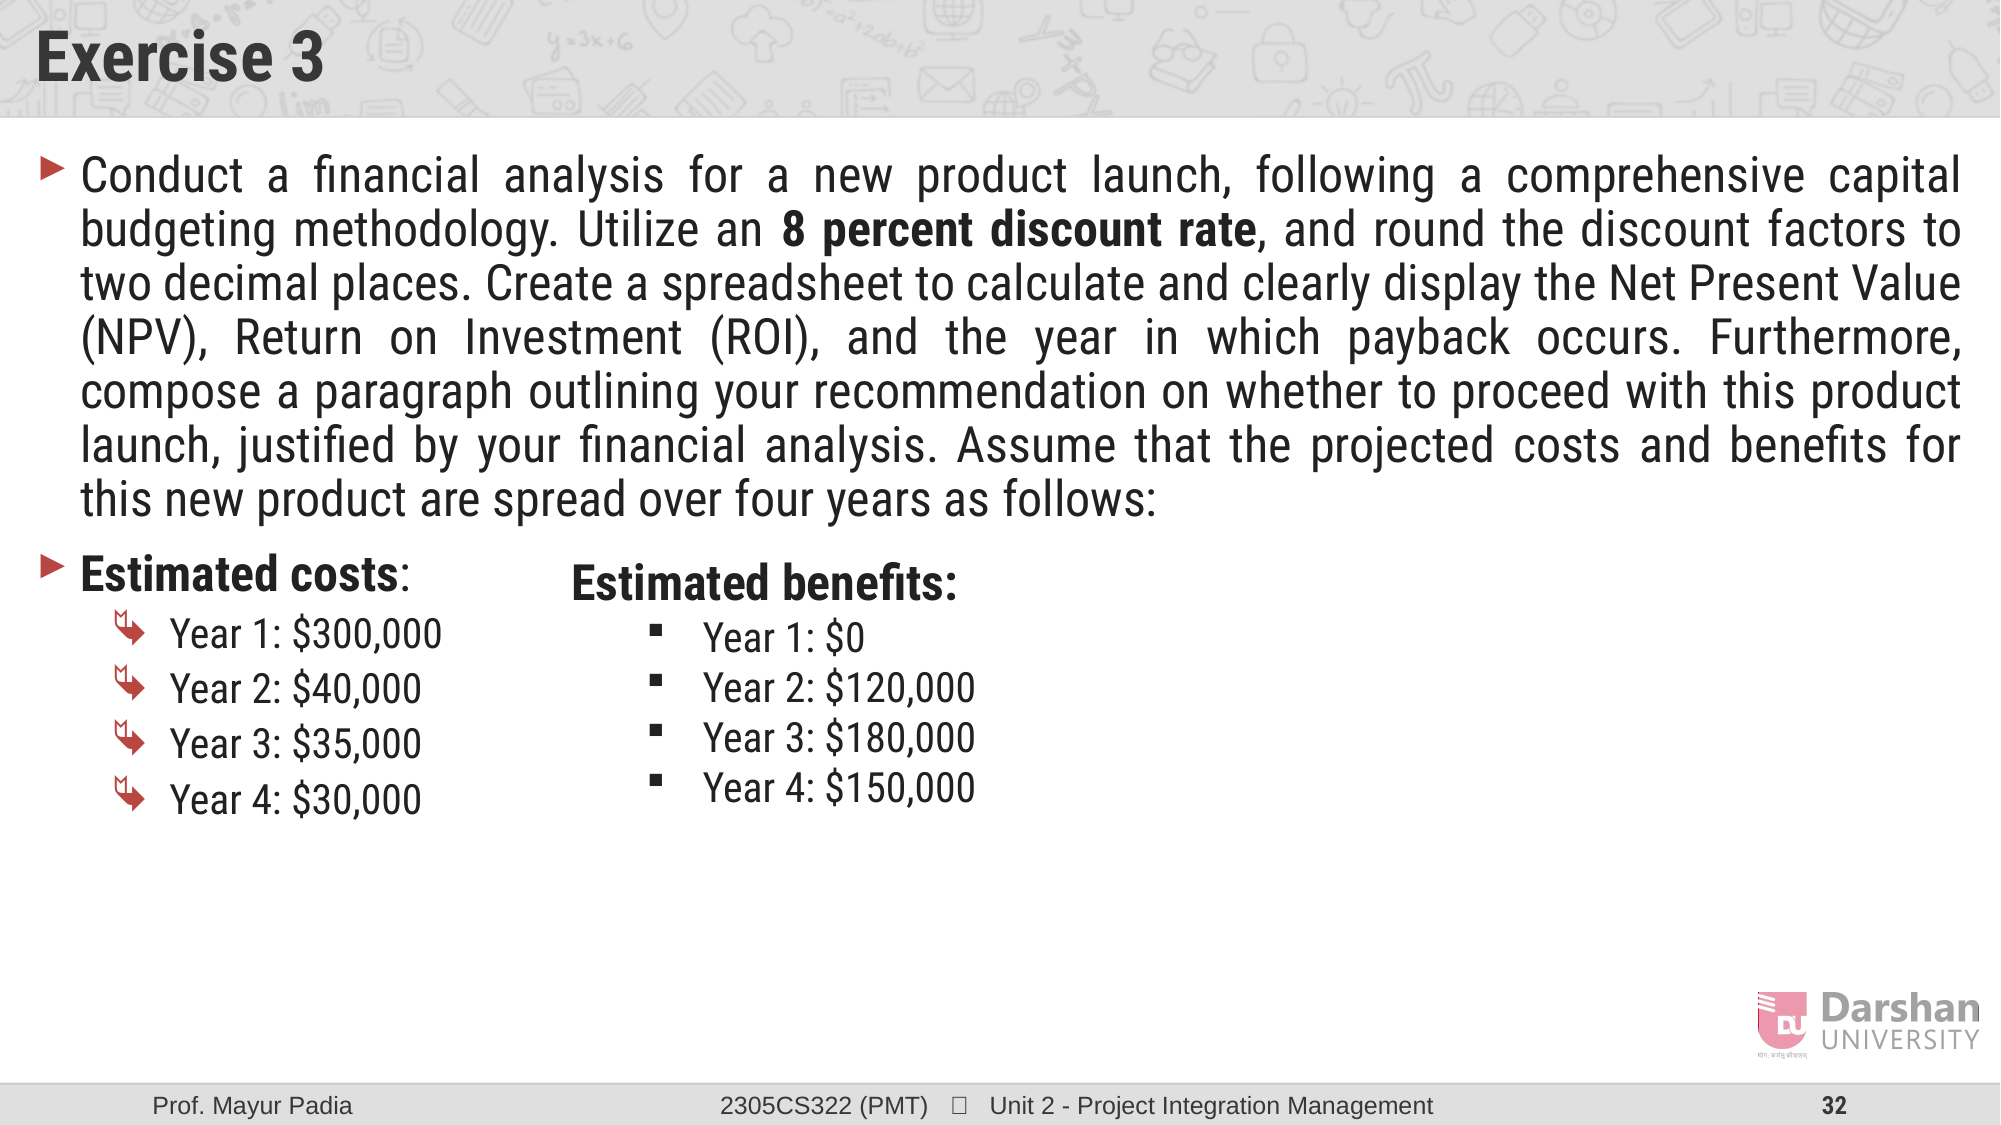

# Exercise 3
Conduct a financial analysis for a new product launch, following a comprehensive capital budgeting methodology. Utilize an 8 percent discount rate, and round the discount factors to two decimal places. Create a spreadsheet to calculate and clearly display the Net Present Value (NPV), Return on Investment (ROI), and the year in which payback occurs. Furthermore, compose a paragraph outlining your recommendation on whether to proceed with this product launch, justified by your financial analysis. Assume that the projected costs and benefits for this new product are spread over four years as follows:
Estimated costs:
Year 1: $300,000
Year 2: $40,000
Year 3: $35,000
Year 4: $30,000
Estimated benefits:
Year 1: $0
Year 2: $120,000
Year 3: $180,000
Year 4: $150,000